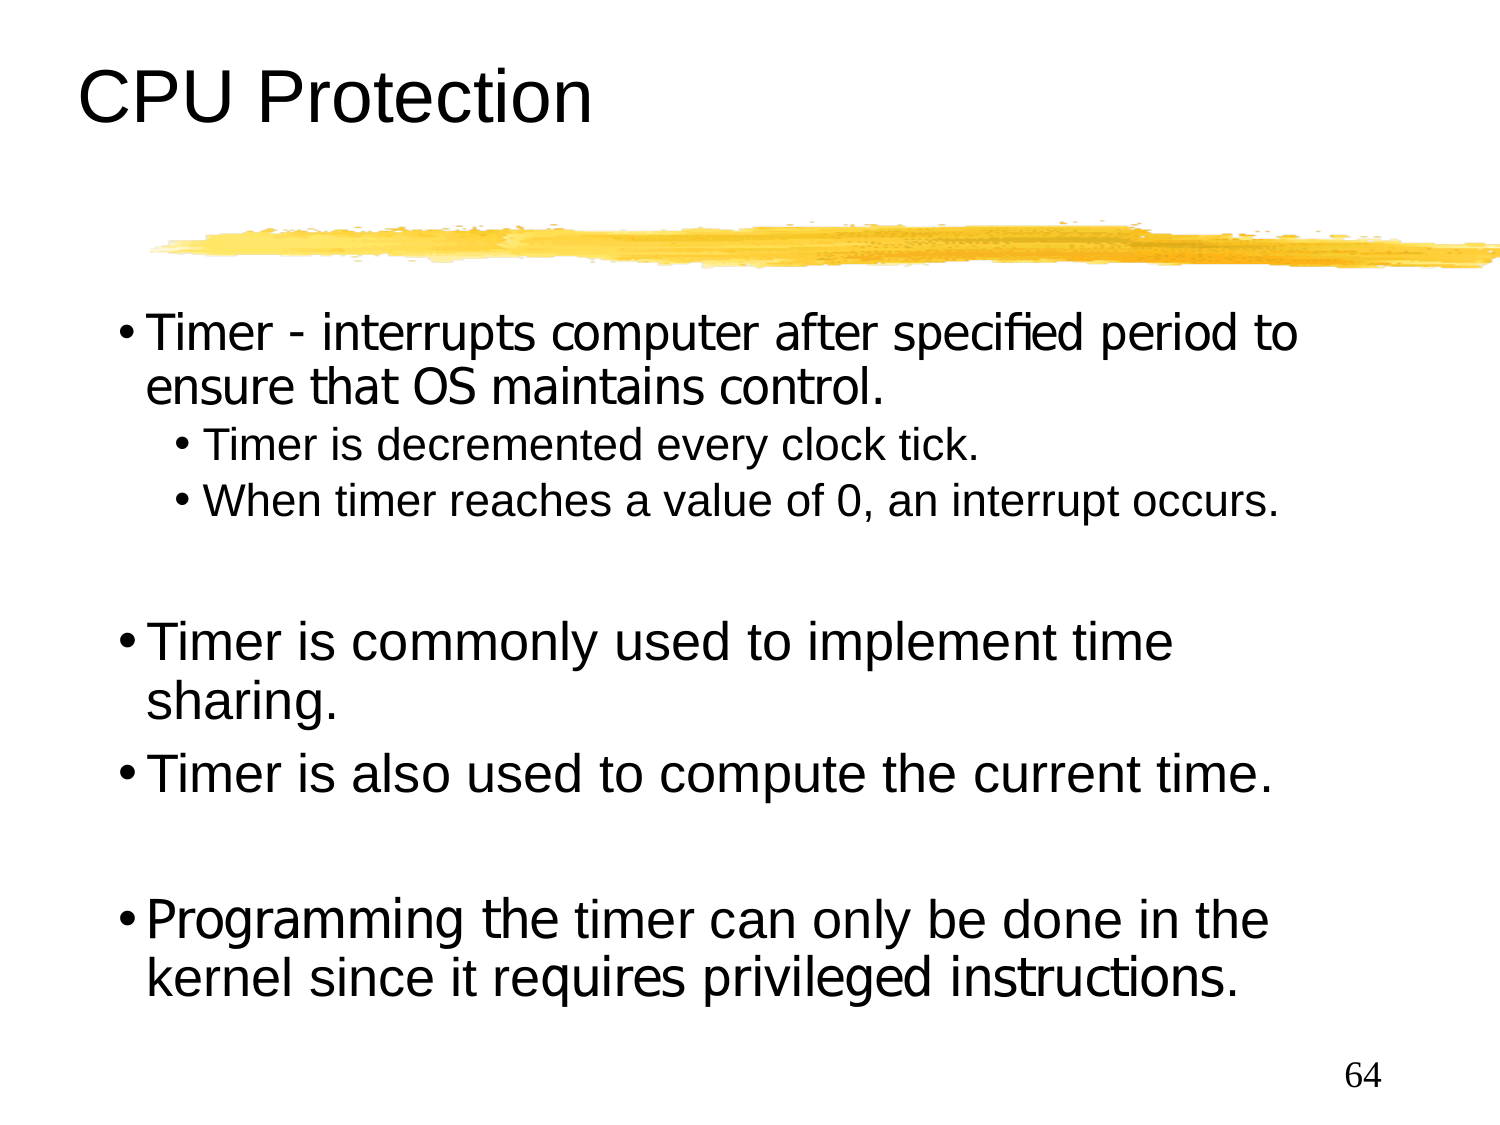

# CPU Protection
Timer - interrupts computer after specified period to ensure that OS maintains control.
Timer is decremented every clock tick.
When timer reaches a value of 0, an interrupt occurs.

Timer is commonly used to implement time sharing.
Timer is also used to compute the current time.

Programming the timer can only be done in the kernel since it requires privileged instructions.
64